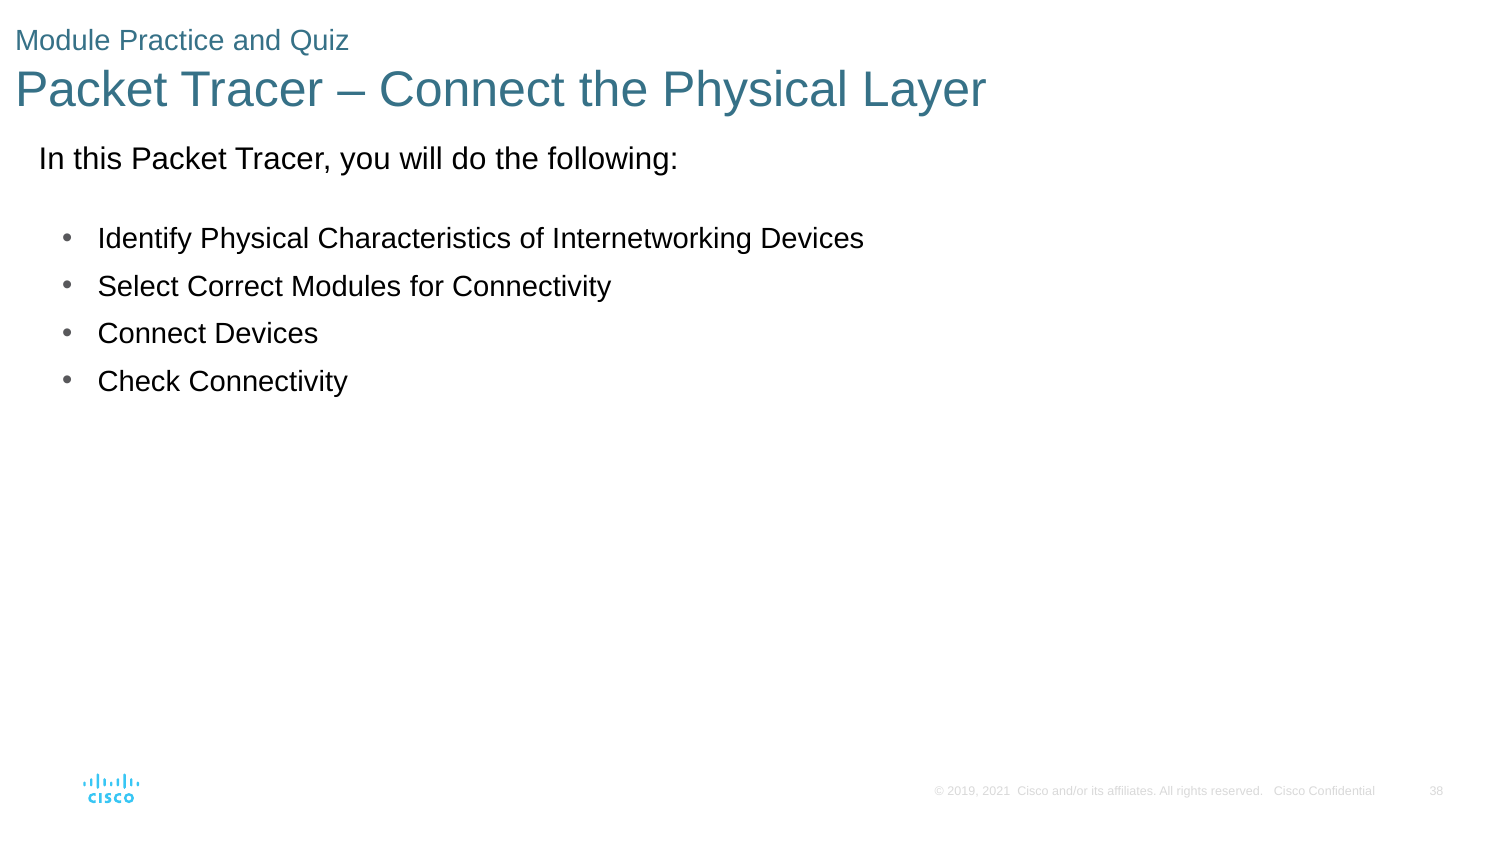

# Module Practice and Quiz Packet Tracer – Connect the Physical Layer
In this Packet Tracer, you will do the following:

Identify Physical Characteristics of Internetworking Devices
Select Correct Modules for Connectivity
Connect Devices
Check Connectivity